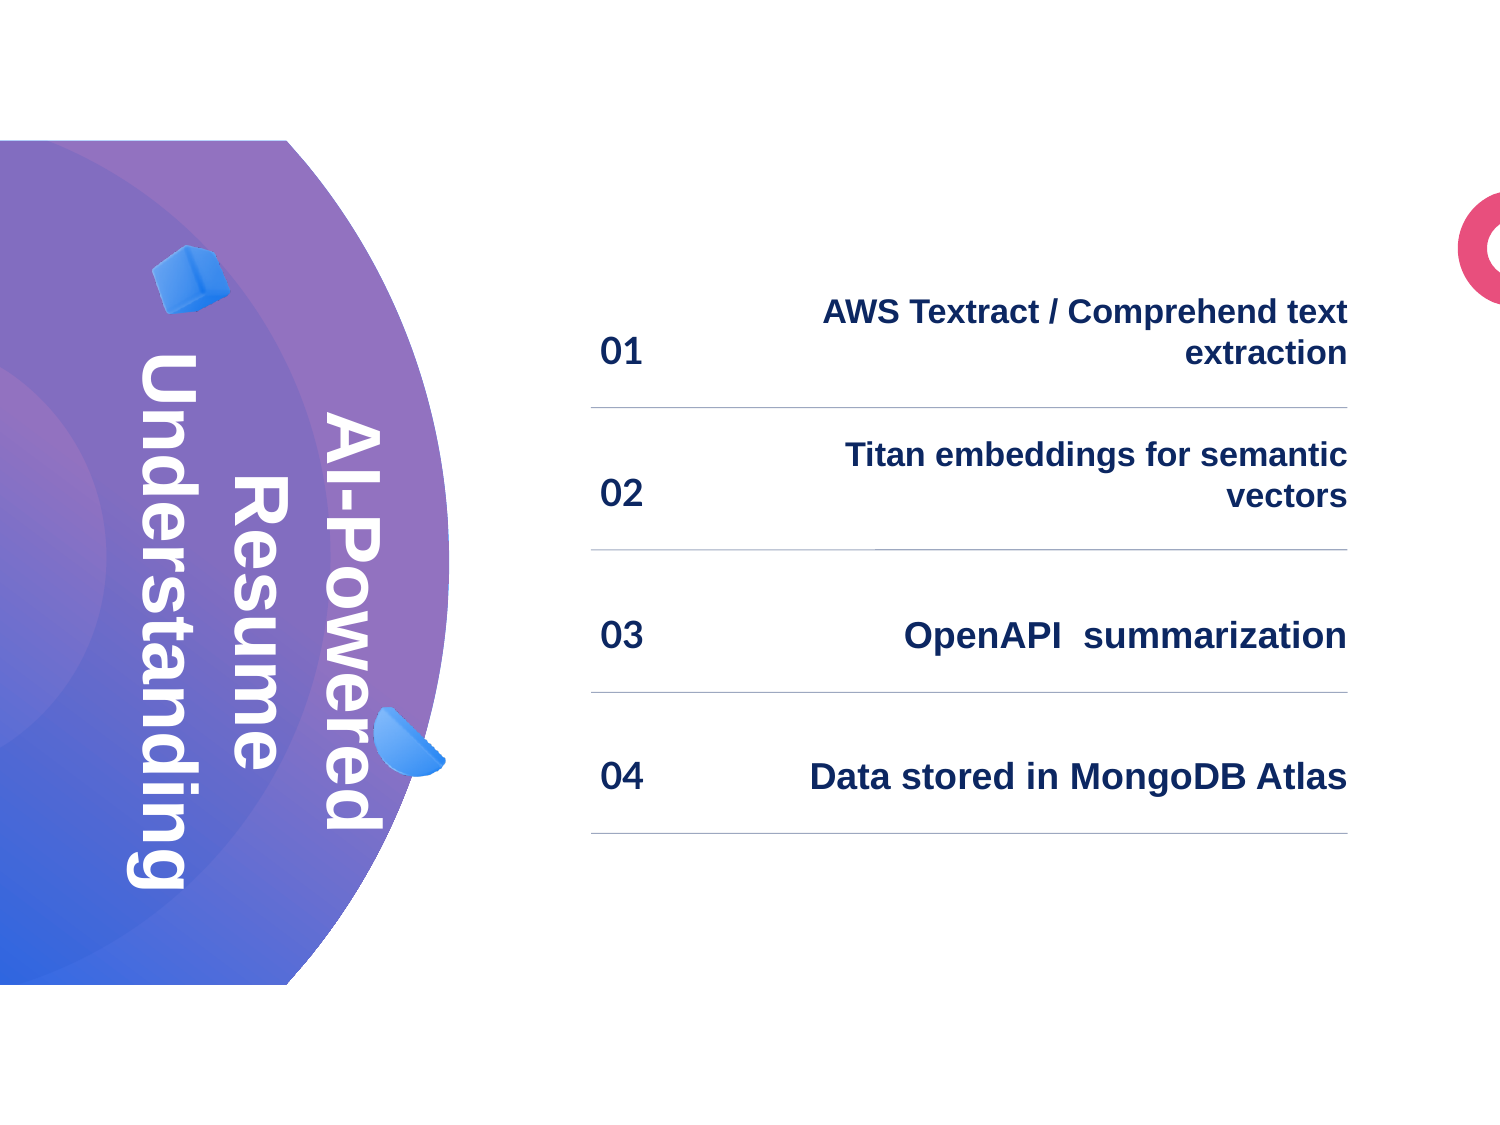

# AI-Powered Resume Understanding
01
AWS Textract / Comprehend text extraction

02
Titan embeddings for semantic vectors

03
OpenAPI  summarization

04
Data stored in MongoDB Atlas